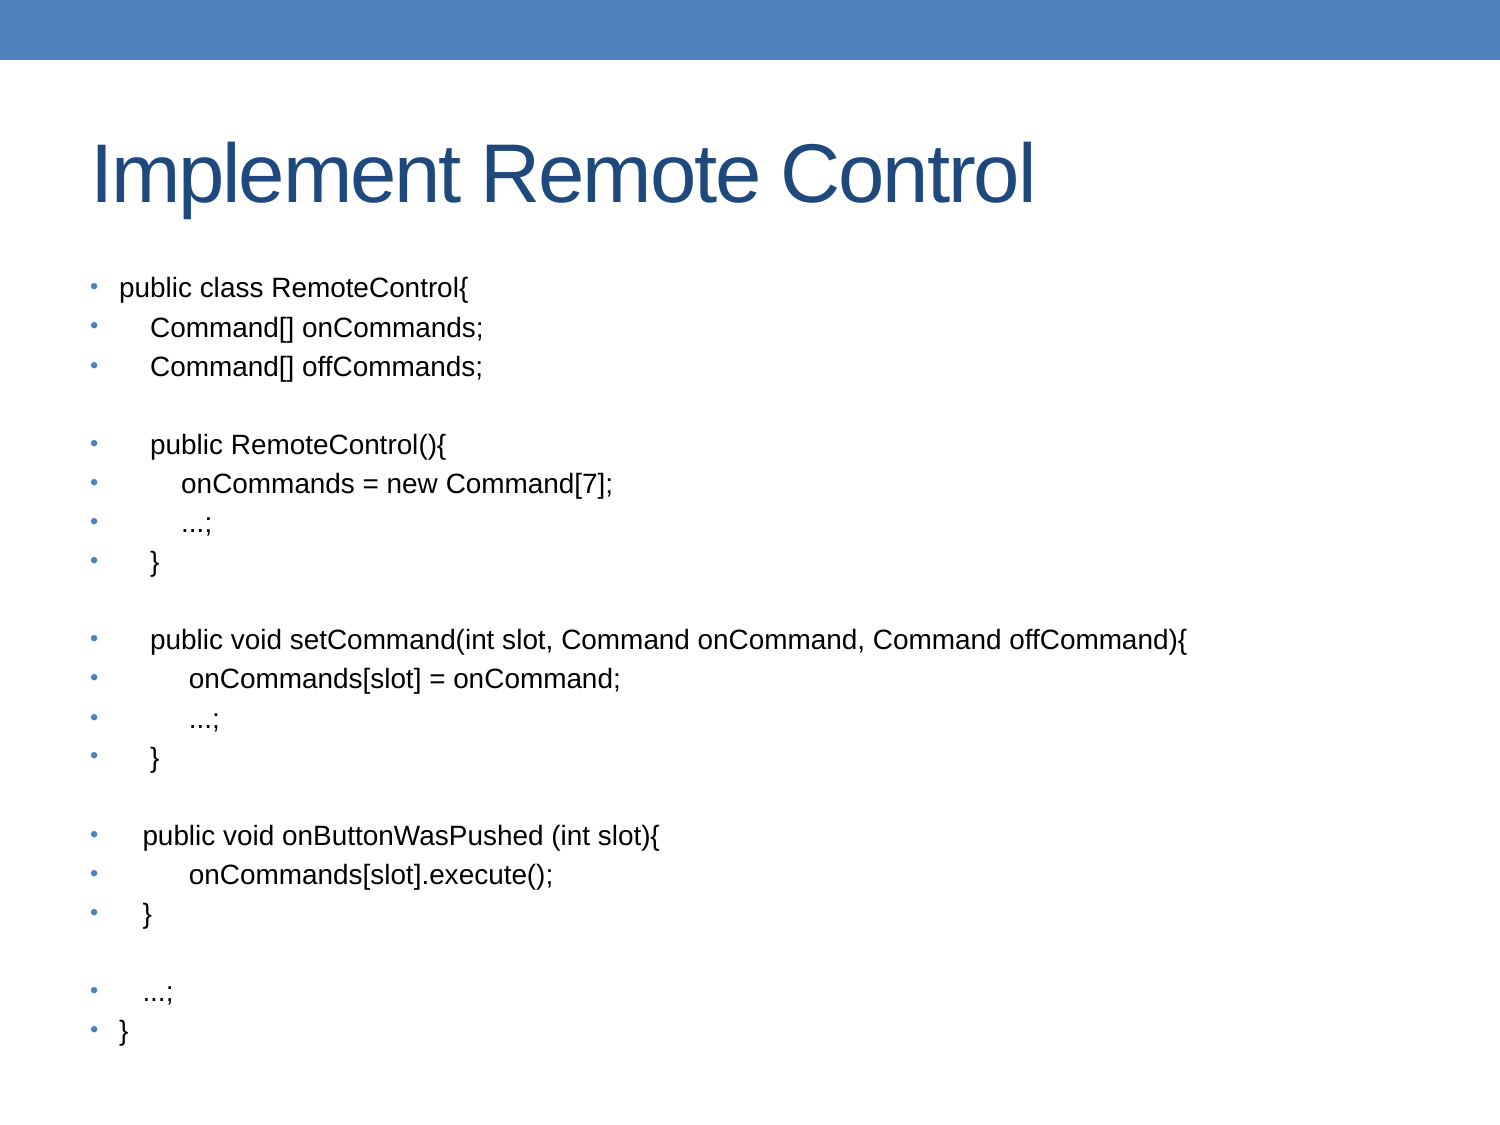

34
# Implement Remote Control
public class RemoteControl{
    Command[] onCommands;
    Command[] offCommands;

    public RemoteControl(){
        onCommands = new Command[7];
        ...;
    }

    public void setCommand(int slot, Command onCommand, Command offCommand){
         onCommands[slot] = onCommand;
         ...;
    }

   public void onButtonWasPushed (int slot){
         onCommands[slot].execute();
   }

   ...;
}